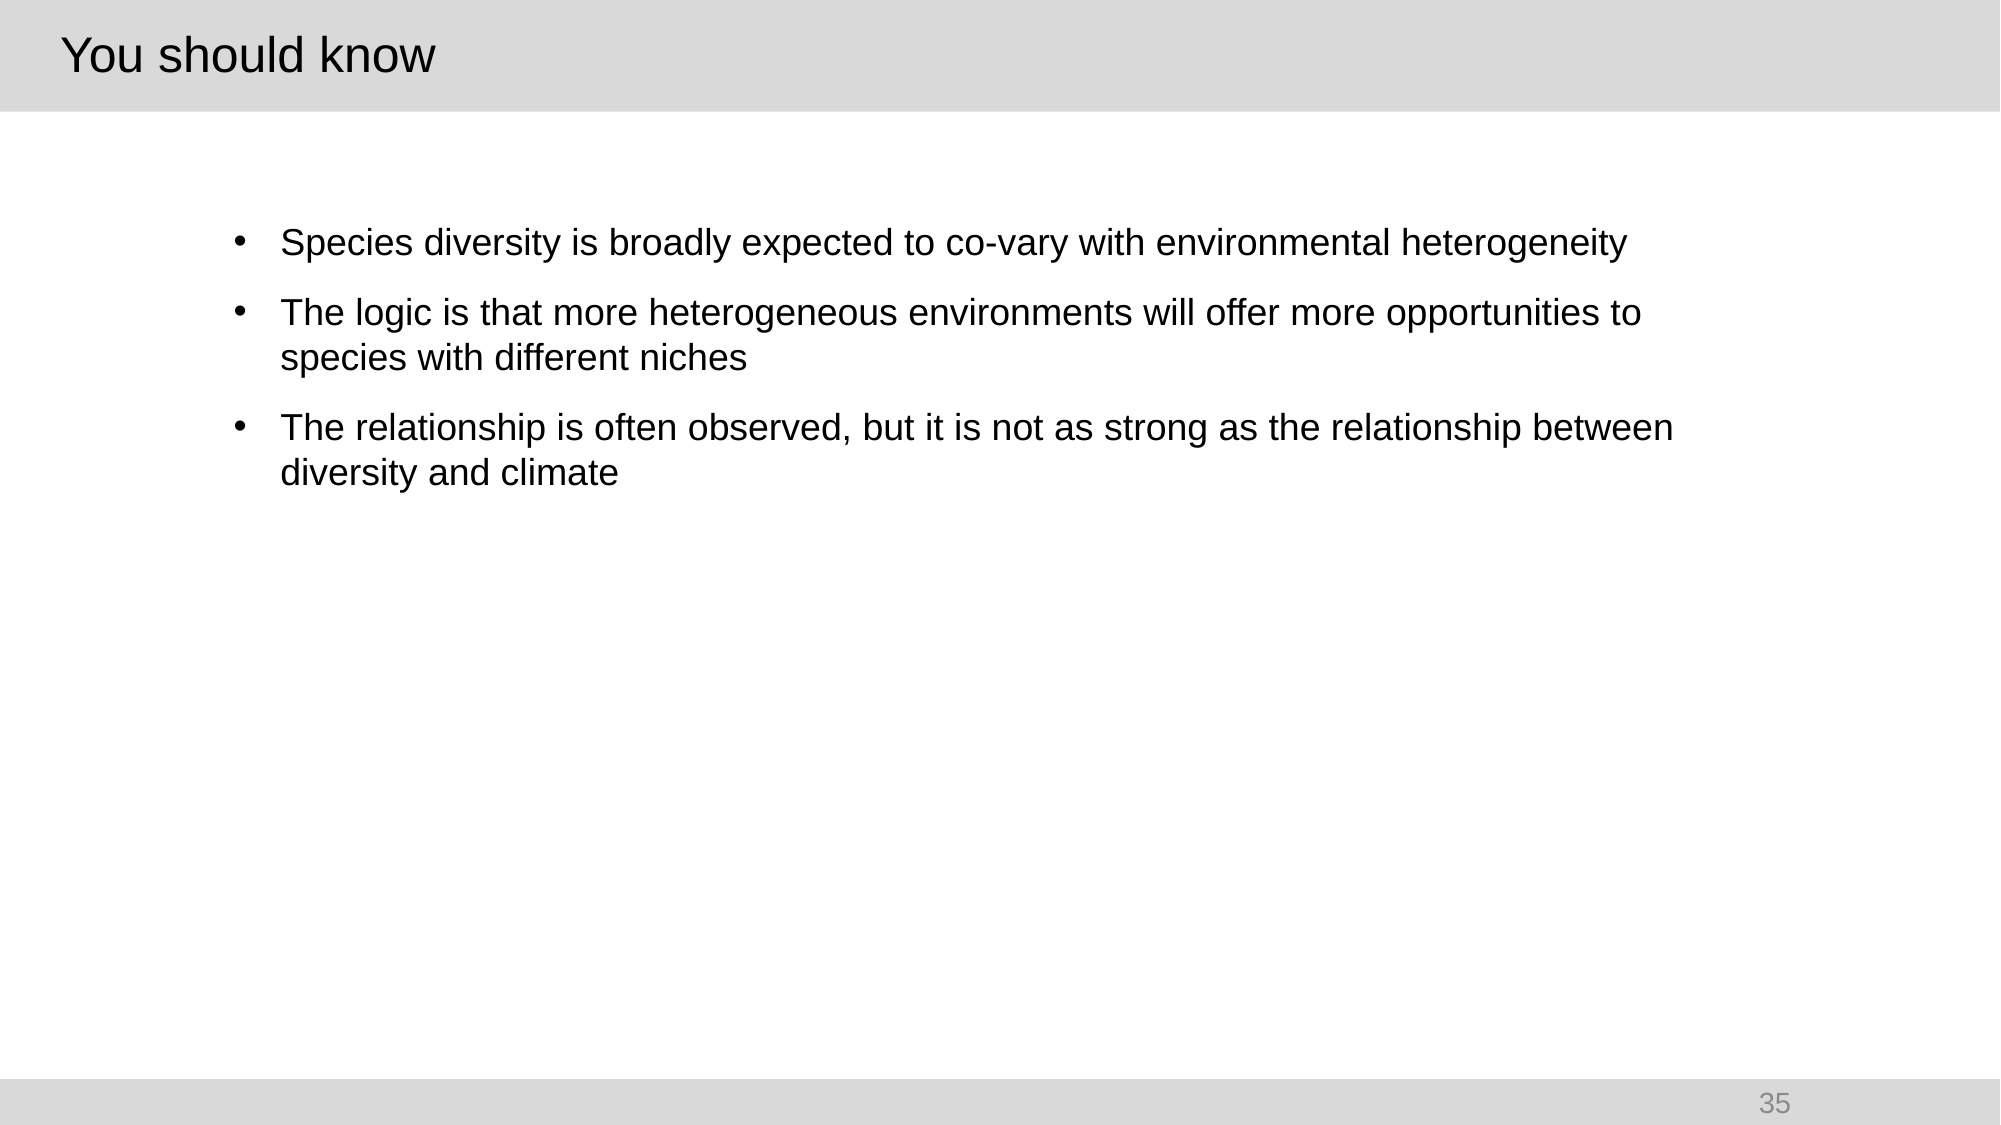

# You should know
Species diversity is broadly expected to co-vary with environmental heterogeneity
The logic is that more heterogeneous environments will offer more opportunities to species with different niches
The relationship is often observed, but it is not as strong as the relationship between diversity and climate

35